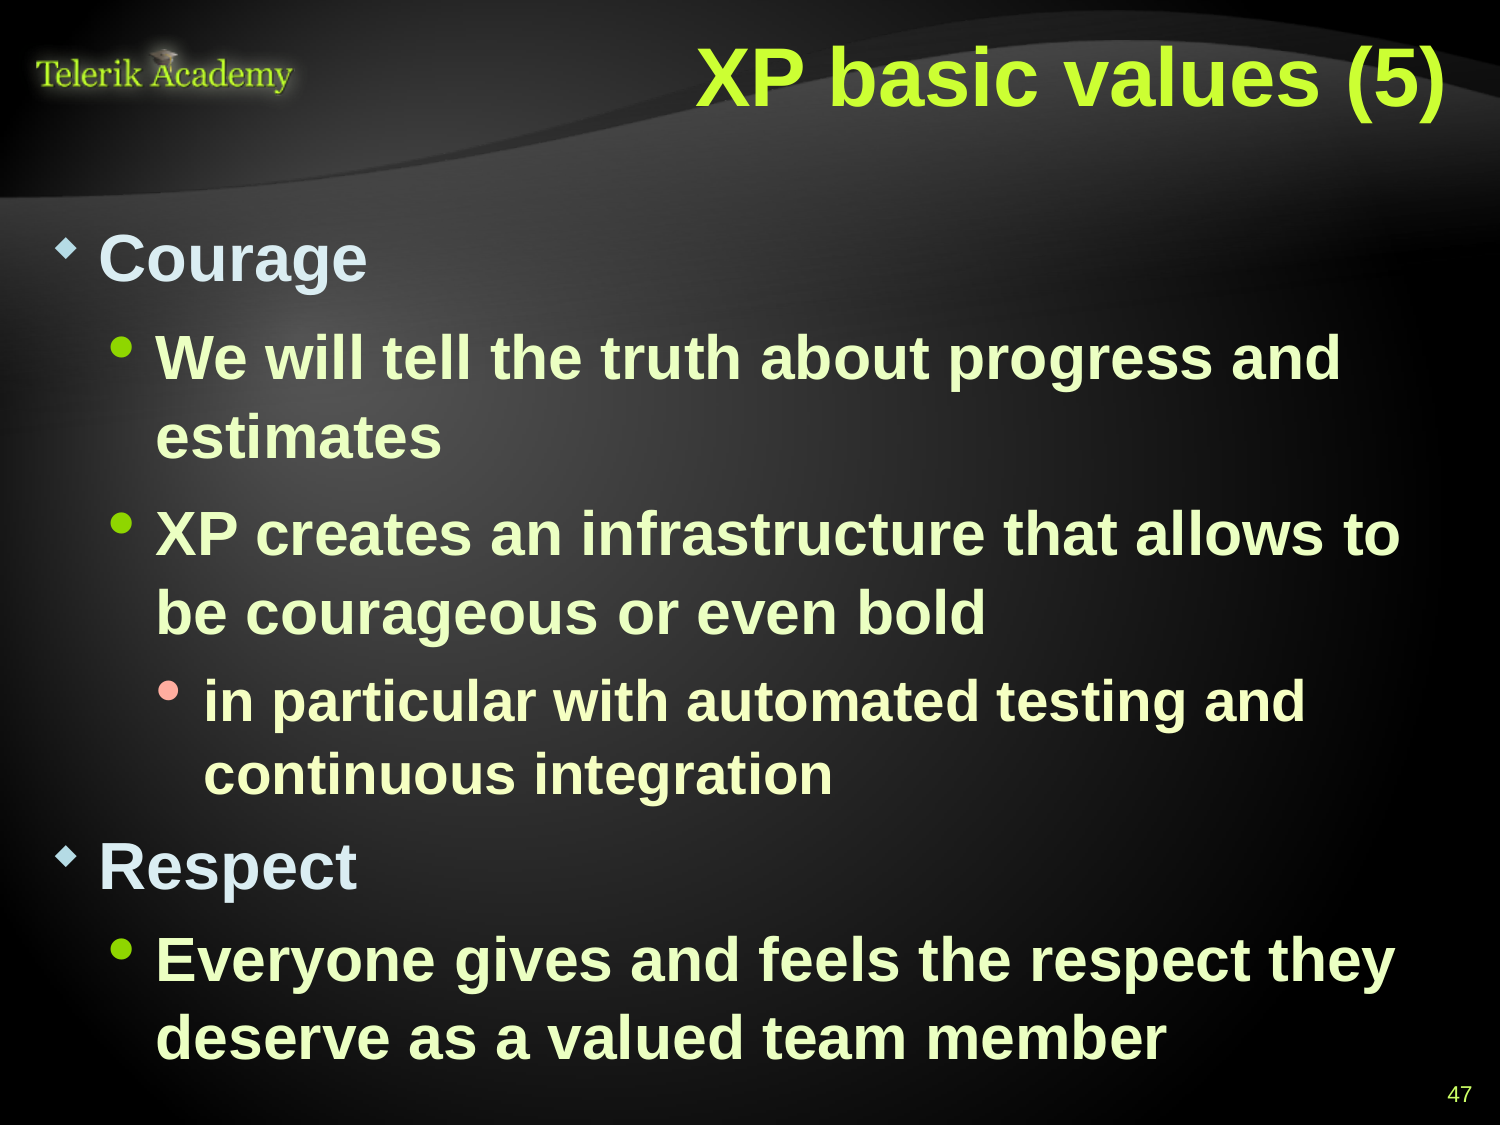

# XP basic values (5)
Courage
We will tell the truth about progress and estimates
XP creates an infrastructure that allows to be courageous or even bold
in particular with automated testing and continuous integration
Respect
Everyone gives and feels the respect they deserve as a valued team member

47